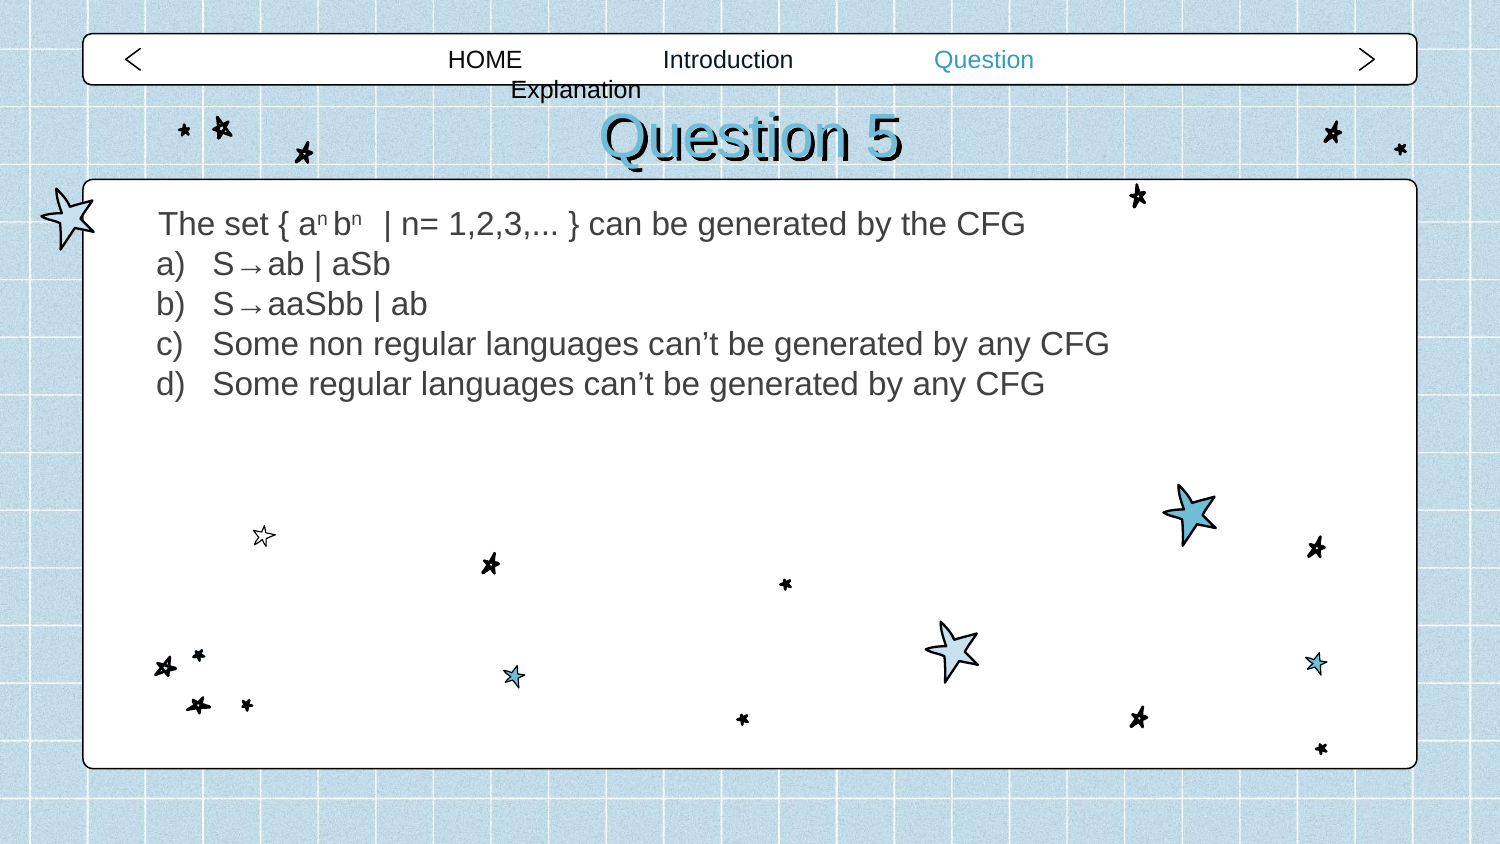

HOME                    Introduction                    Question                    Explanation

# Question 5

The set { an bn    | n= 1,2,3,... } can be generated by the CFG
S→ab | aSb
S→aaSbb | ab
Some non regular languages can’t be generated by any CFG
Some regular languages can’t be generated by any CFG